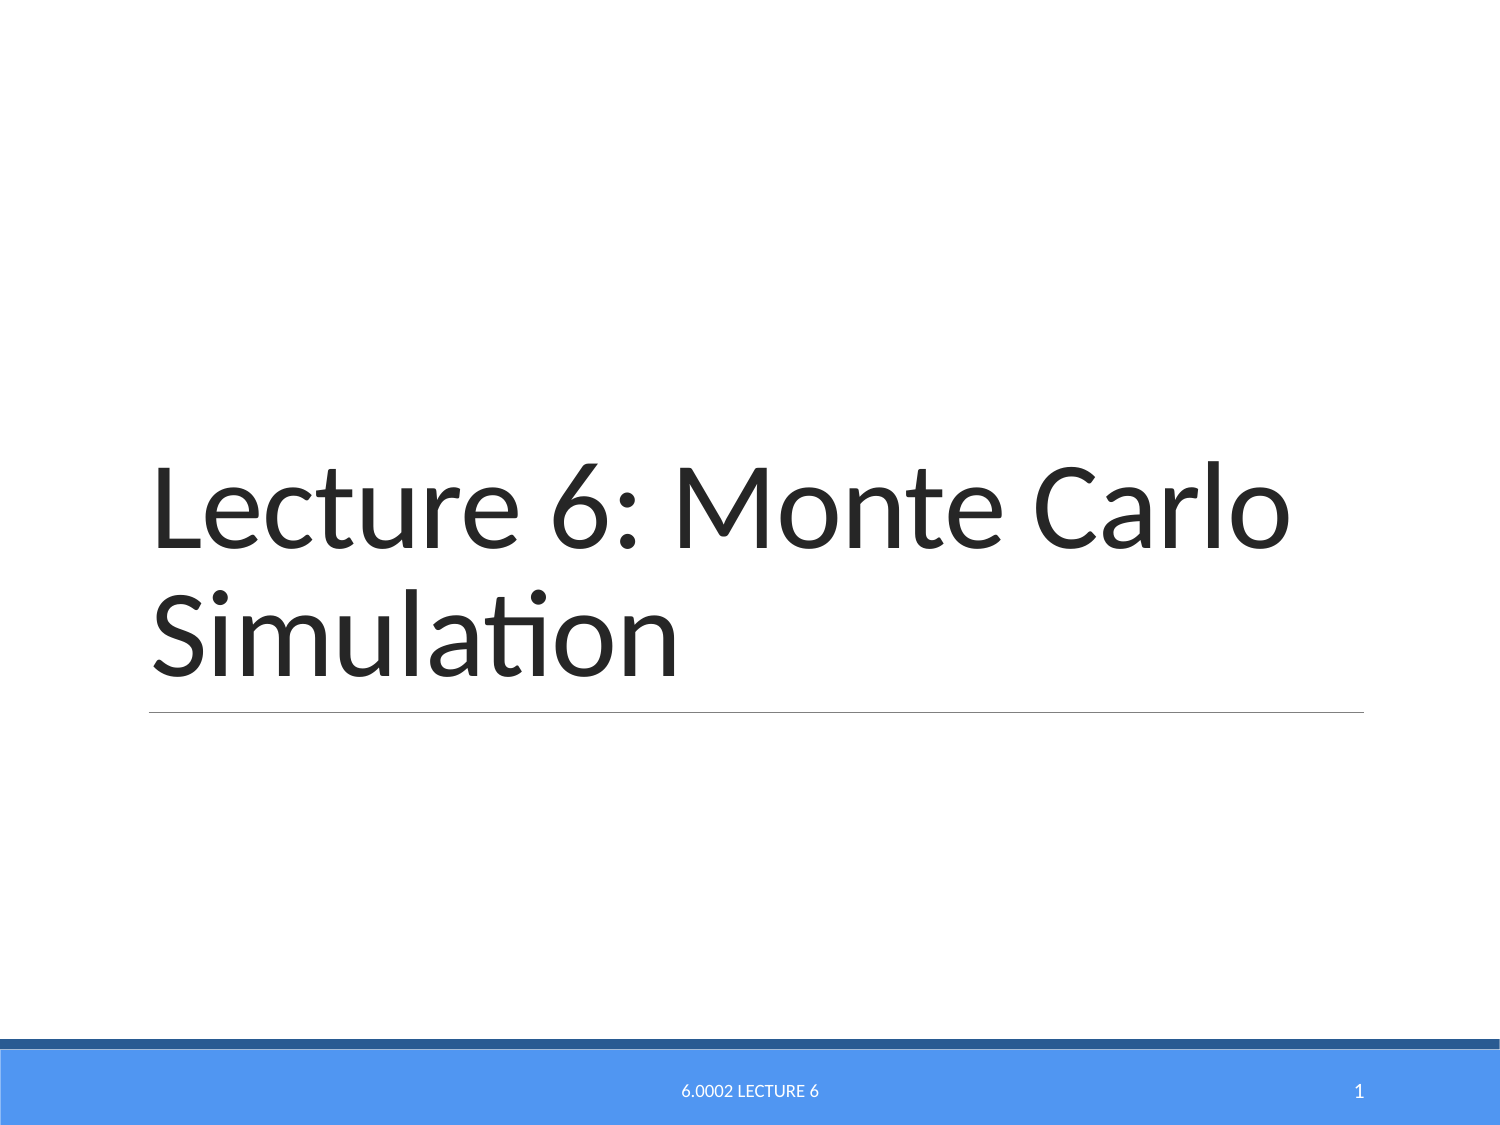

# Lecture 6: Monte Carlo Simulation

6.0002 Lecture 6
1